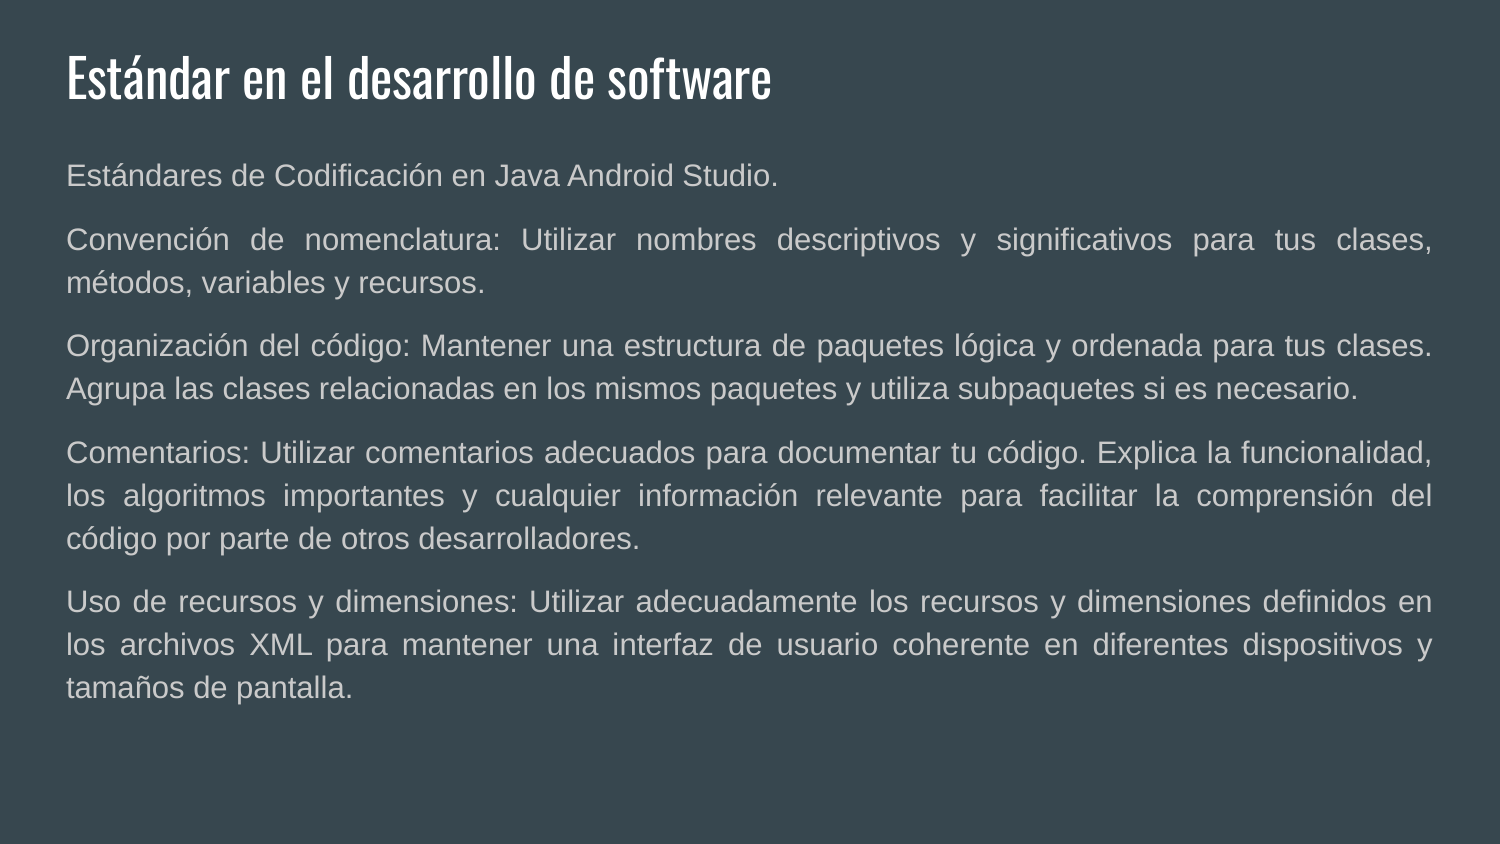

# Estándar en el desarrollo de software
Estándares de Codificación en Java Android Studio.
Convención de nomenclatura: Utilizar nombres descriptivos y significativos para tus clases, métodos, variables y recursos.
Organización del código: Mantener una estructura de paquetes lógica y ordenada para tus clases. Agrupa las clases relacionadas en los mismos paquetes y utiliza subpaquetes si es necesario.
Comentarios: Utilizar comentarios adecuados para documentar tu código. Explica la funcionalidad, los algoritmos importantes y cualquier información relevante para facilitar la comprensión del código por parte de otros desarrolladores.
Uso de recursos y dimensiones: Utilizar adecuadamente los recursos y dimensiones definidos en los archivos XML para mantener una interfaz de usuario coherente en diferentes dispositivos y tamaños de pantalla.